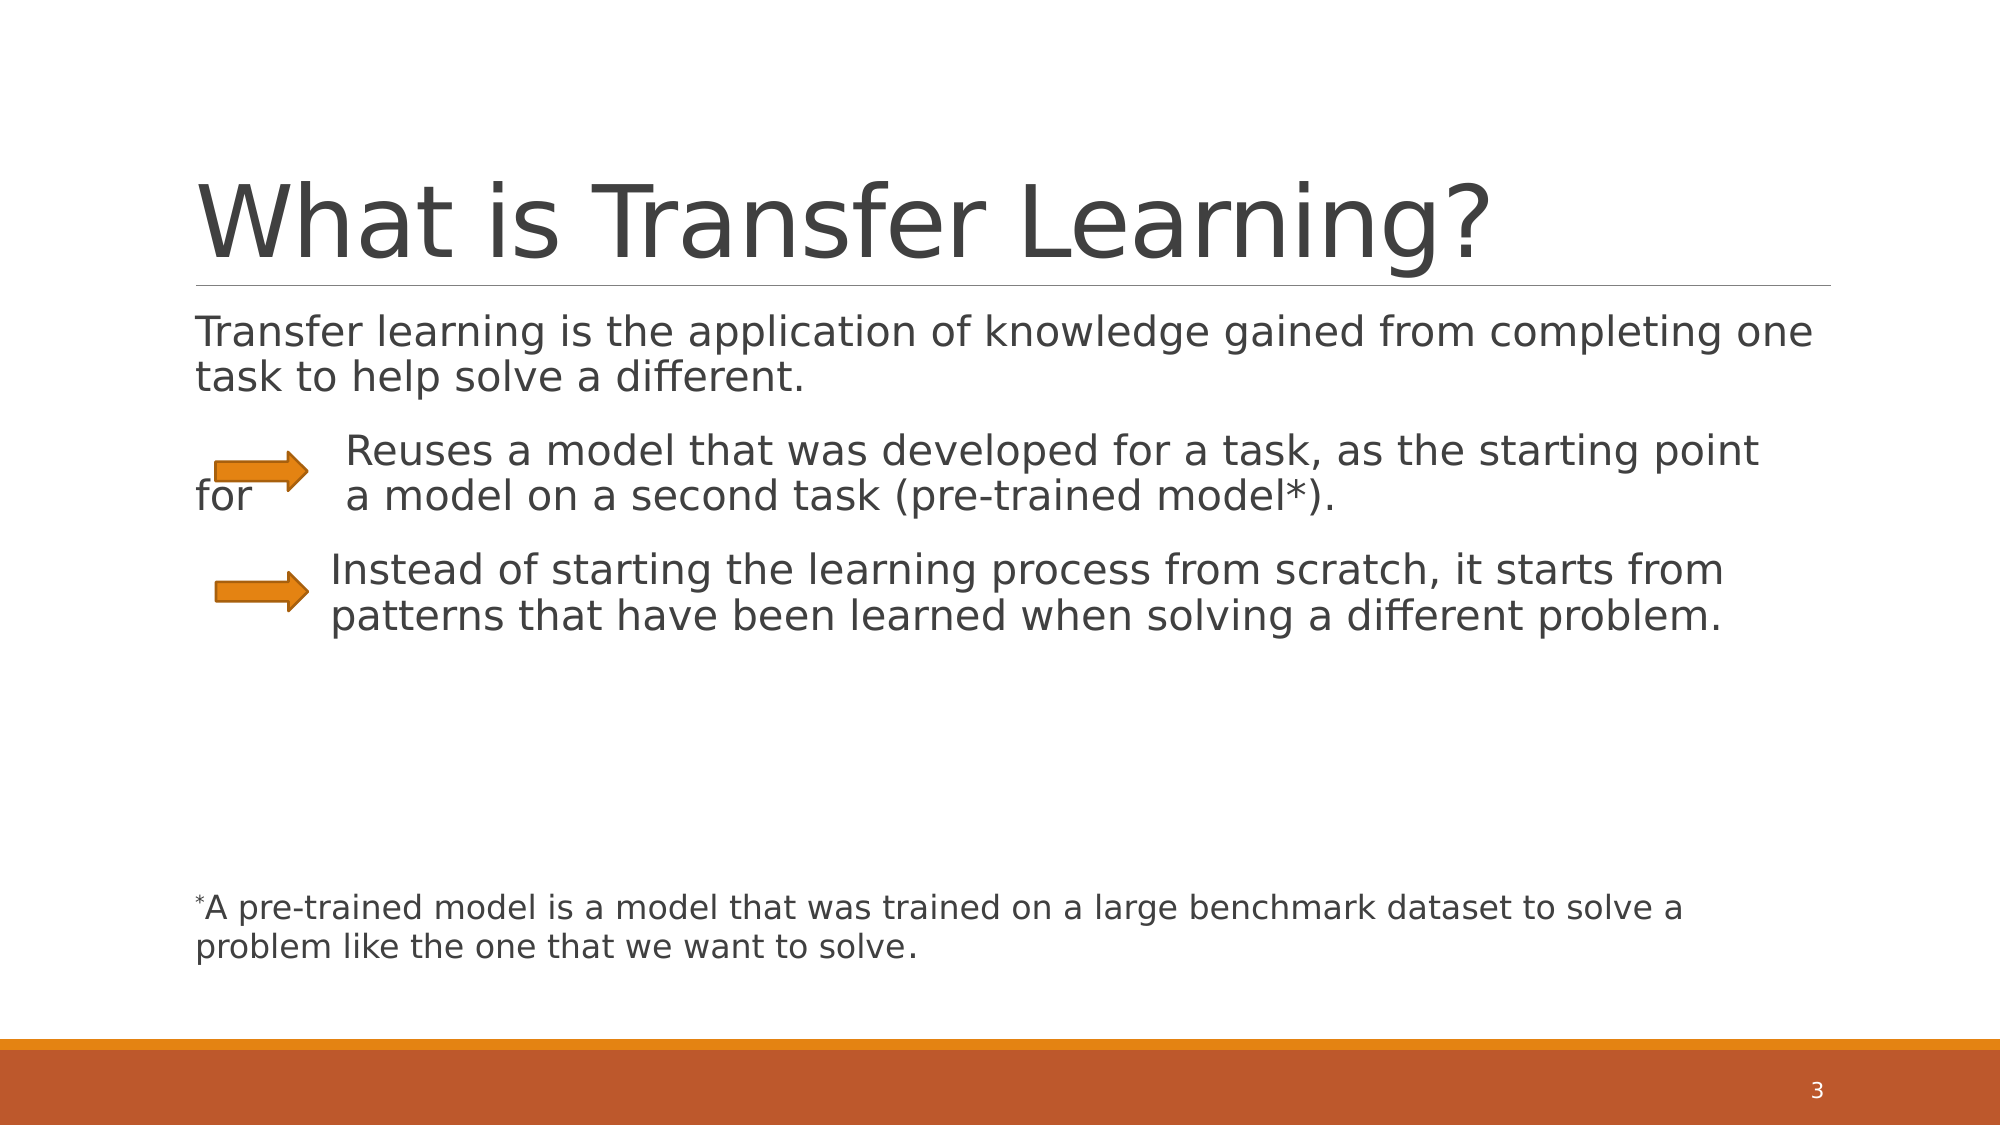

# What is Transfer Learning?
Transfer learning is the application of knowledge gained from completing one task to help solve a different.
	Reuses a model that was developed for a task, as the starting point for 	a model on a second task (pre-trained model*).
	Instead of starting the learning process from scratch, it starts from 	patterns that have been learned when solving a different problem.

*A pre-trained model is a model that was trained on a large benchmark dataset to solve a problem like the one that we want to solve.

3